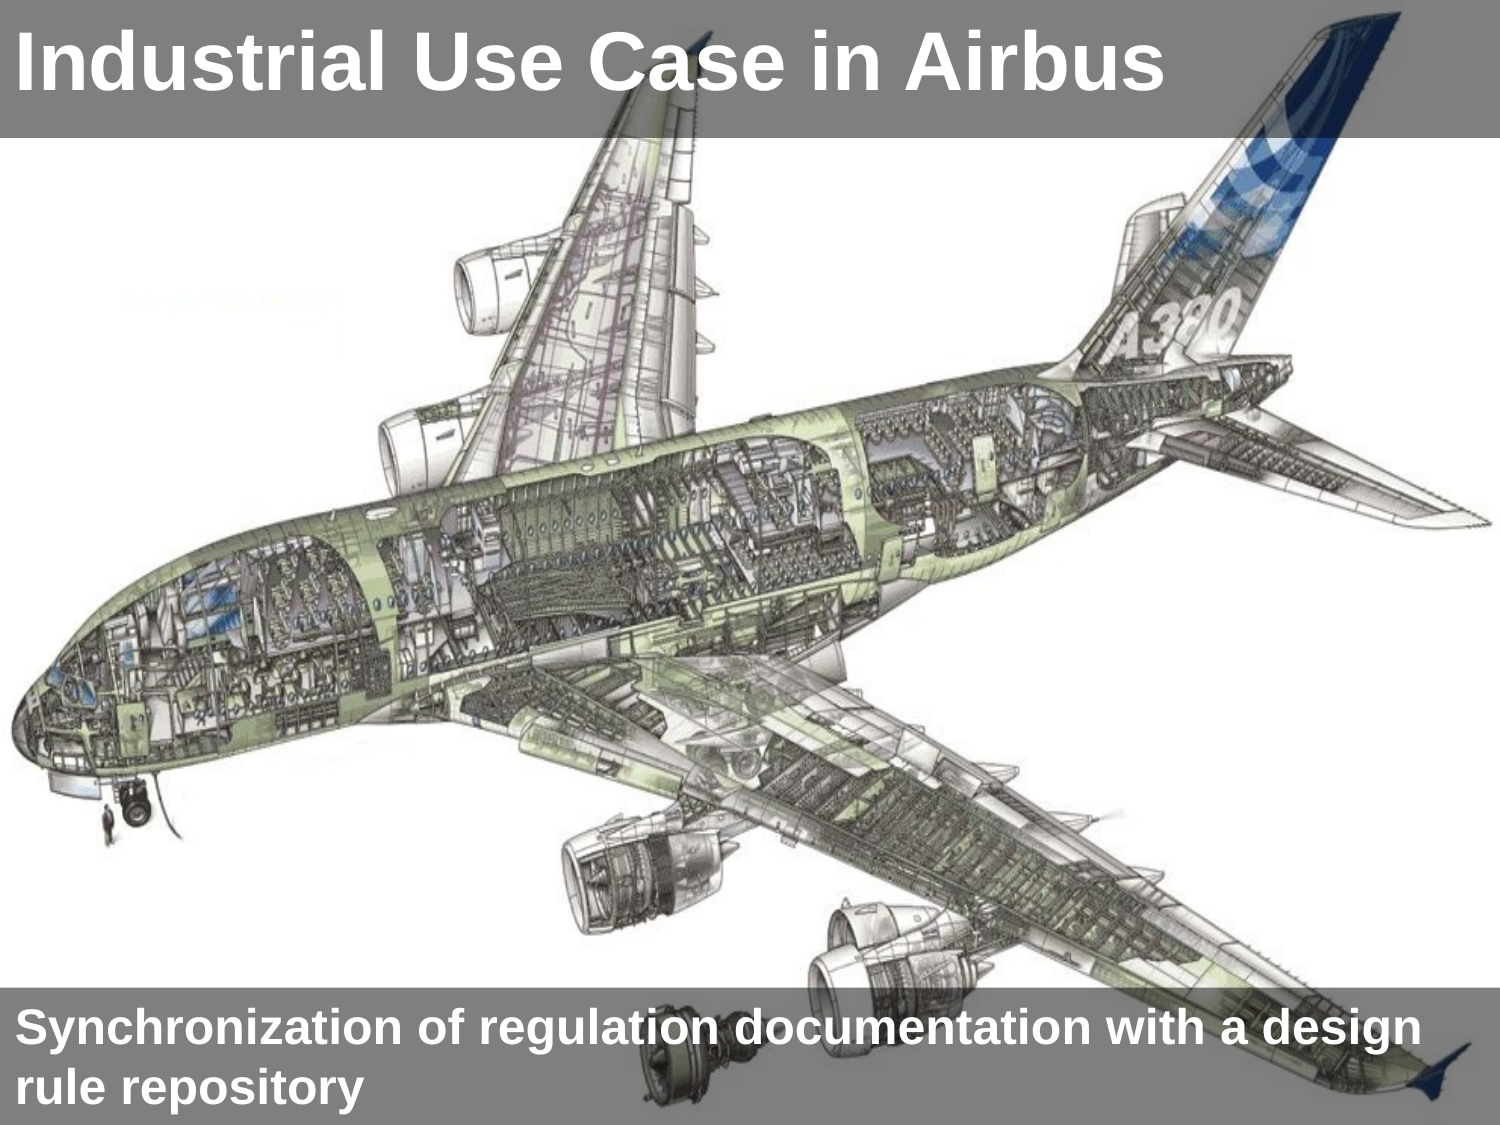

Industrial Use Case in Airbus
Synchronization of regulation documentation with a design rule repository